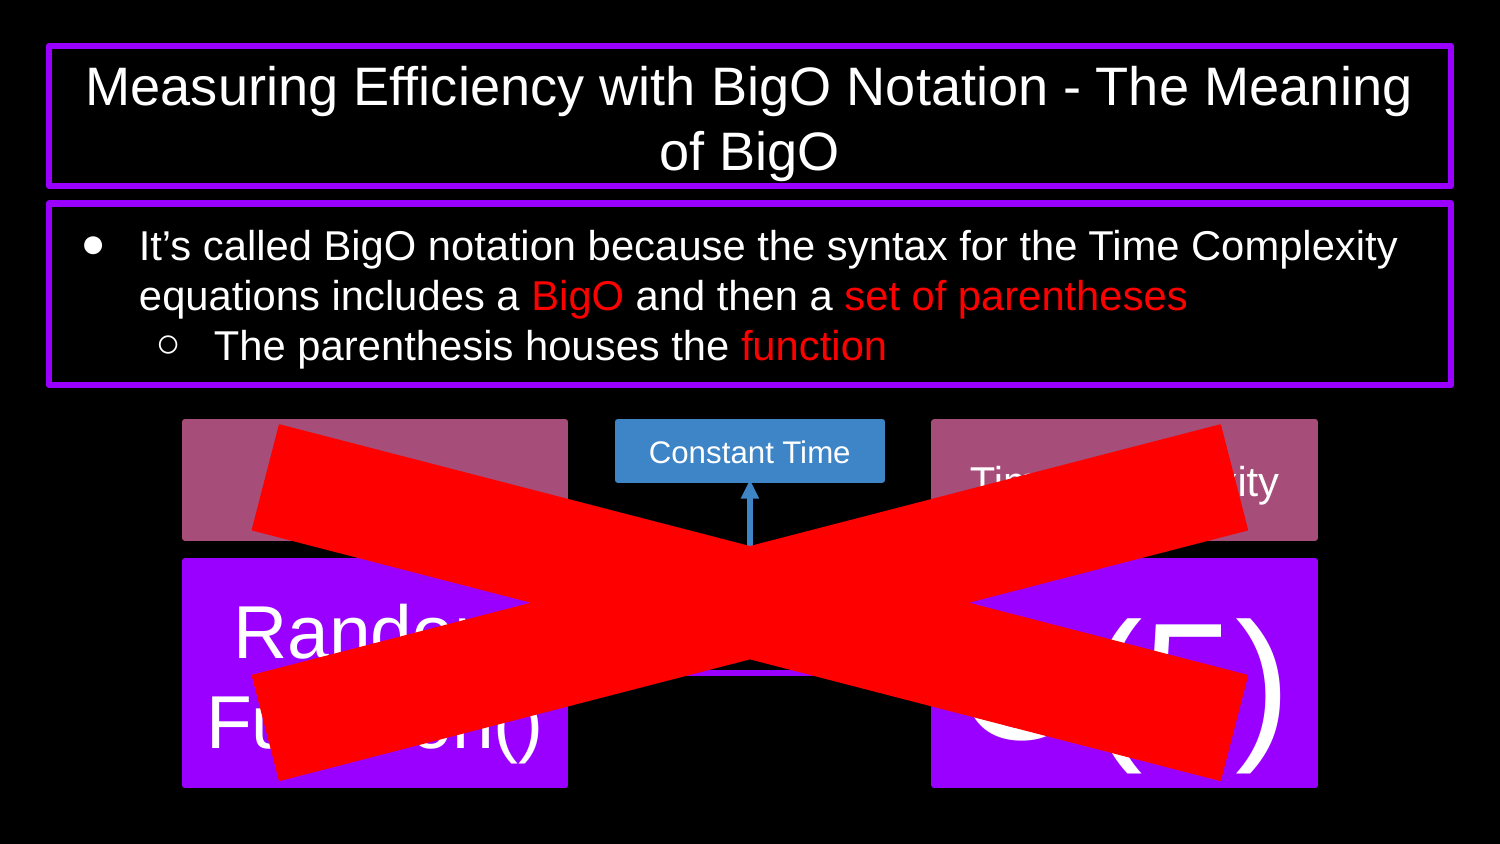

Measuring Efficiency with BigO Notation - The Meaning of BigO
# It’s called BigO notation because the syntax for the Time Complexity equations includes a BigO and then a set of parentheses
The parenthesis houses the function

A Function
Constant Time
Time Complexity
Random Function()
O of 5
O(5)